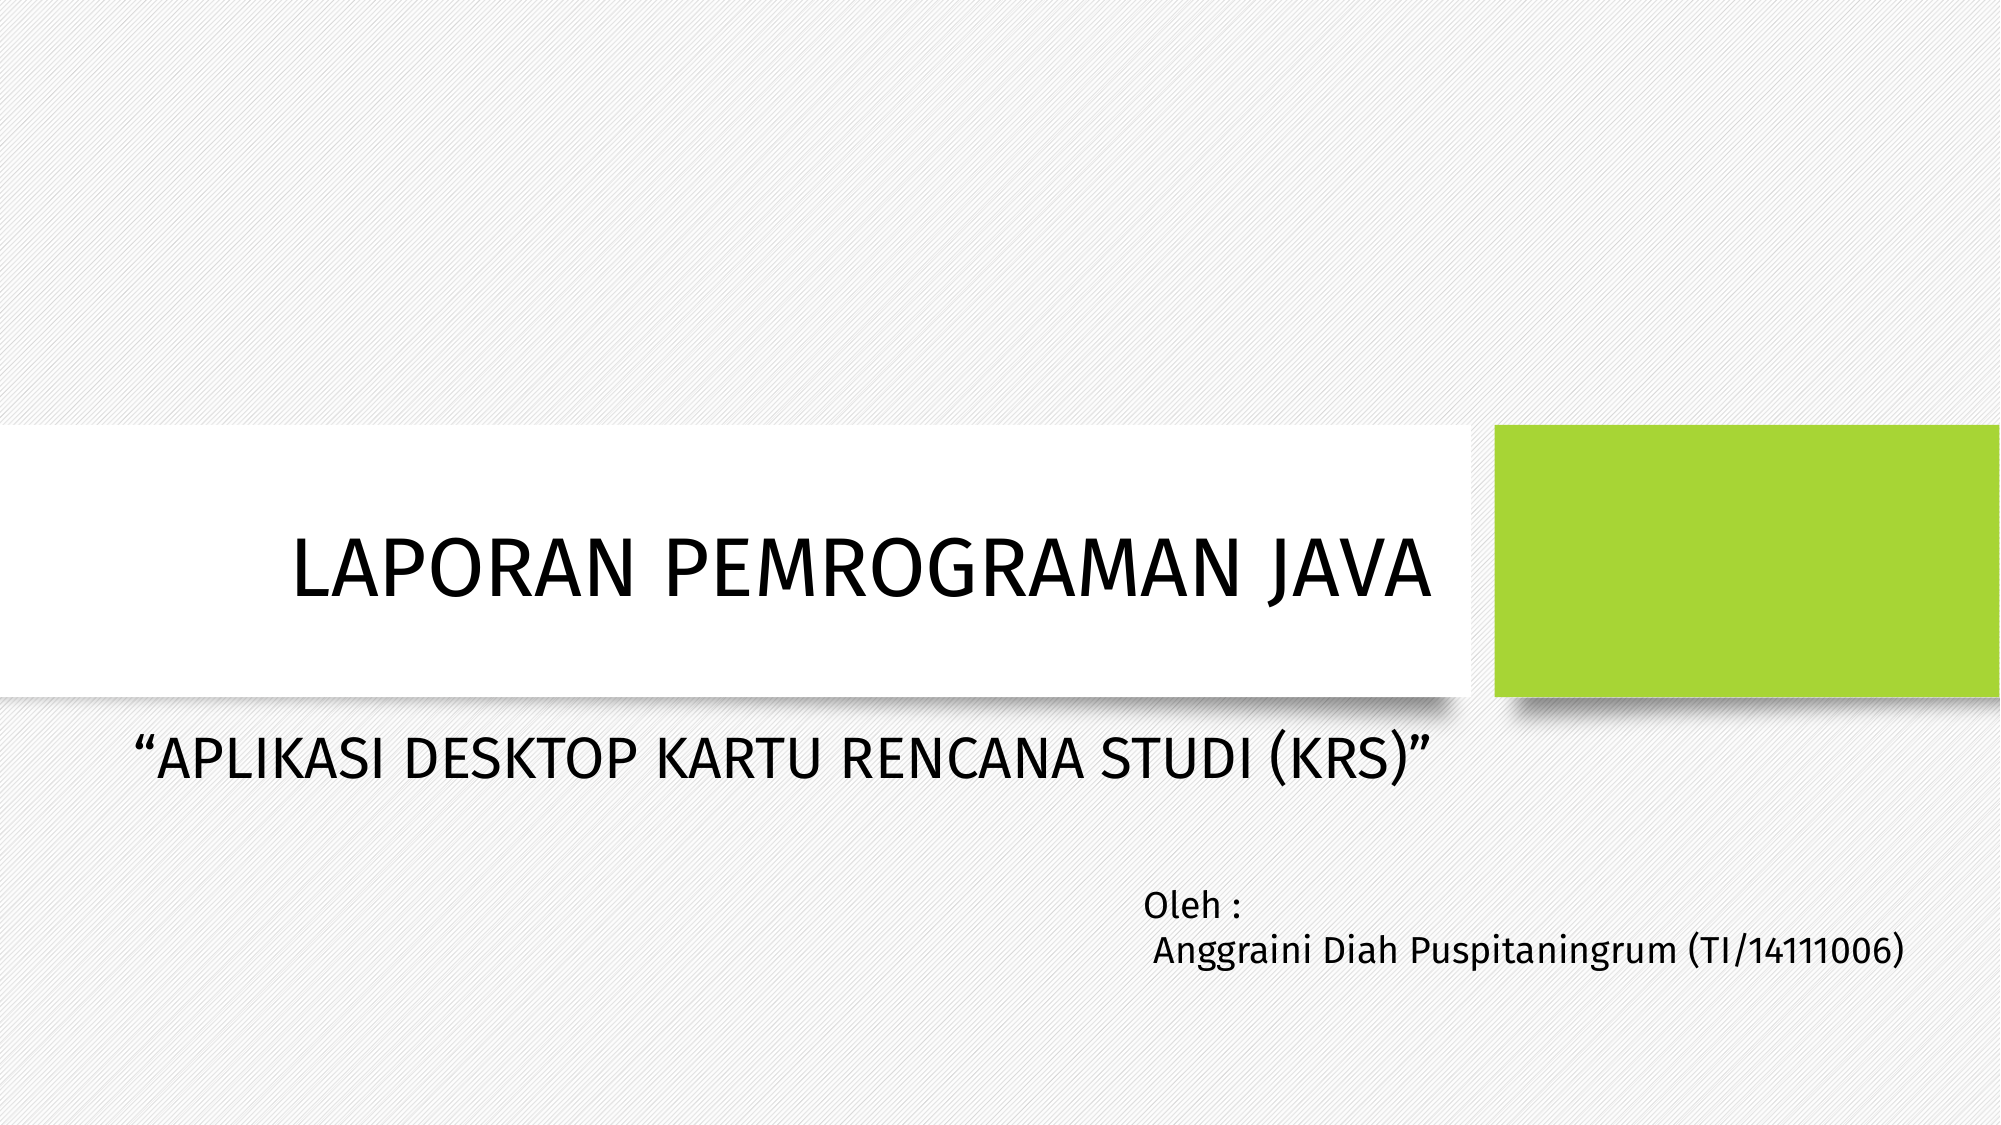

# LAPORAN PEMROGRAMAN JAVA
“APLIKASI DESKTOP KARTU RENCANA STUDI (KRS)”
Oleh :
 Anggraini Diah Puspitaningrum (TI/14111006)